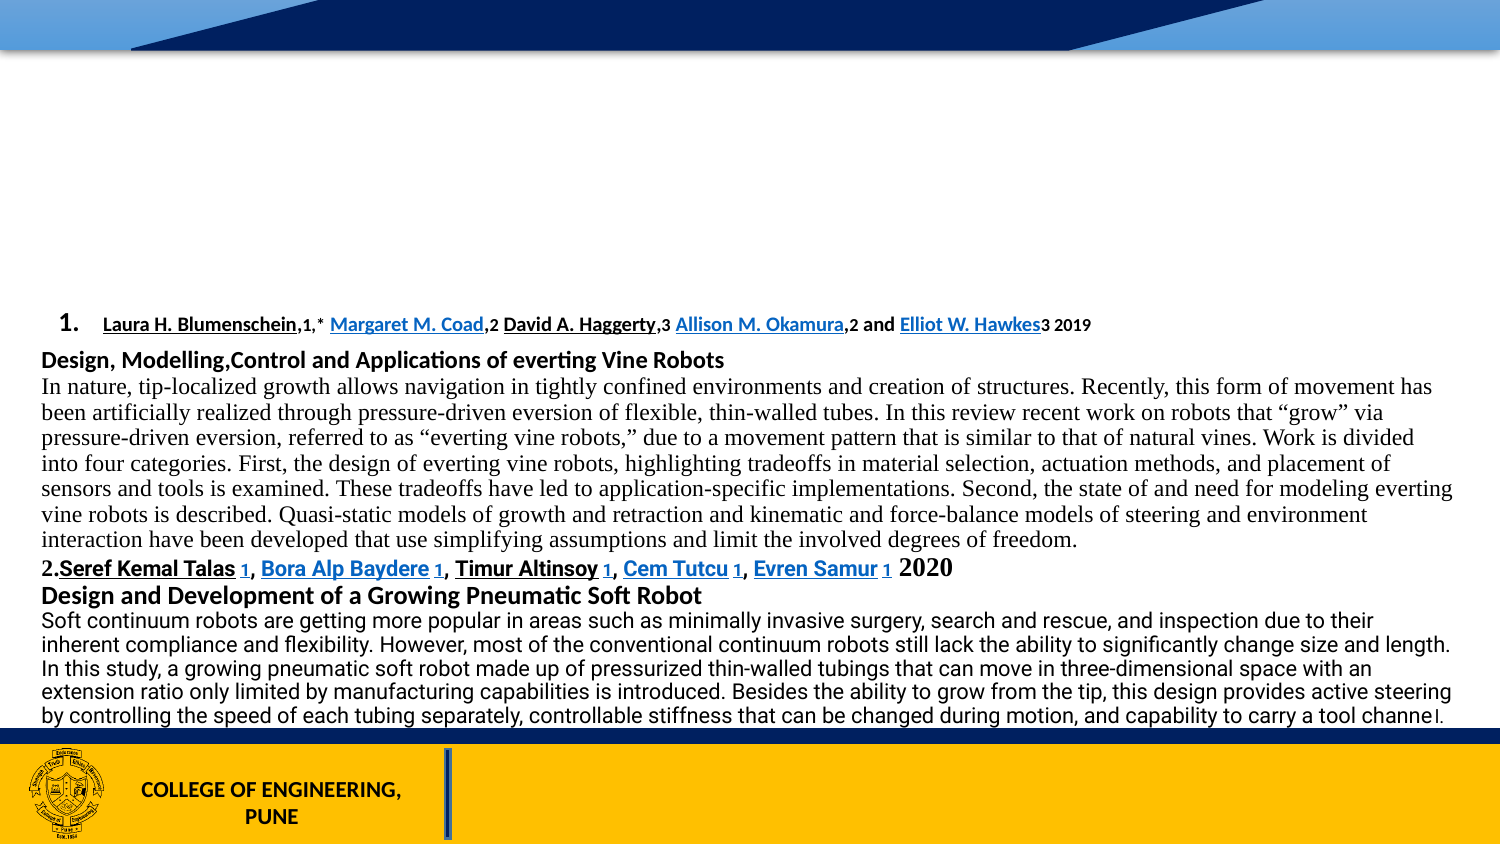

# Laura H. Blumenschein,1,* Margaret M. Coad,2 David A. Haggerty,3 Allison M. Okamura,2 and Elliot W. Hawkes3 2019
Design, Modelling,Control and Applications of everting Vine Robots
In nature, tip-localized growth allows navigation in tightly confined environments and creation of structures. Recently, this form of movement has been artificially realized through pressure-driven eversion of flexible, thin-walled tubes. In this review recent work on robots that “grow” via pressure-driven eversion, referred to as “everting vine robots,” due to a movement pattern that is similar to that of natural vines. Work is divided  into four categories. First, the design of everting vine robots, highlighting tradeoffs in material selection, actuation methods, and placement of sensors and tools is examined. These tradeoffs have led to application-specific implementations. Second, the state of and need for modeling everting vine robots is described. Quasi-static models of growth and retraction and kinematic and force-balance models of steering and environment interaction have been developed that use simplifying assumptions and limit the involved degrees of freedom.
2.Seref Kemal Talas 1, Bora Alp Baydere 1, Timur Altinsoy 1, Cem Tutcu 1, Evren Samur 1 2020
Design and Development of a Growing Pneumatic Soft Robot
Soft continuum robots are getting more popular in areas such as minimally invasive surgery, search and rescue, and inspection due to their inherent compliance and flexibility. However, most of the conventional continuum robots still lack the ability to significantly change size and length. In this study, a growing pneumatic soft robot made up of pressurized thin-walled tubings that can move in three-dimensional space with an extension ratio only limited by manufacturing capabilities is introduced. Besides the ability to grow from the tip, this design provides active steering by controlling the speed of each tubing separately, controllable stiffness that can be changed during motion, and capability to carry a tool channel.